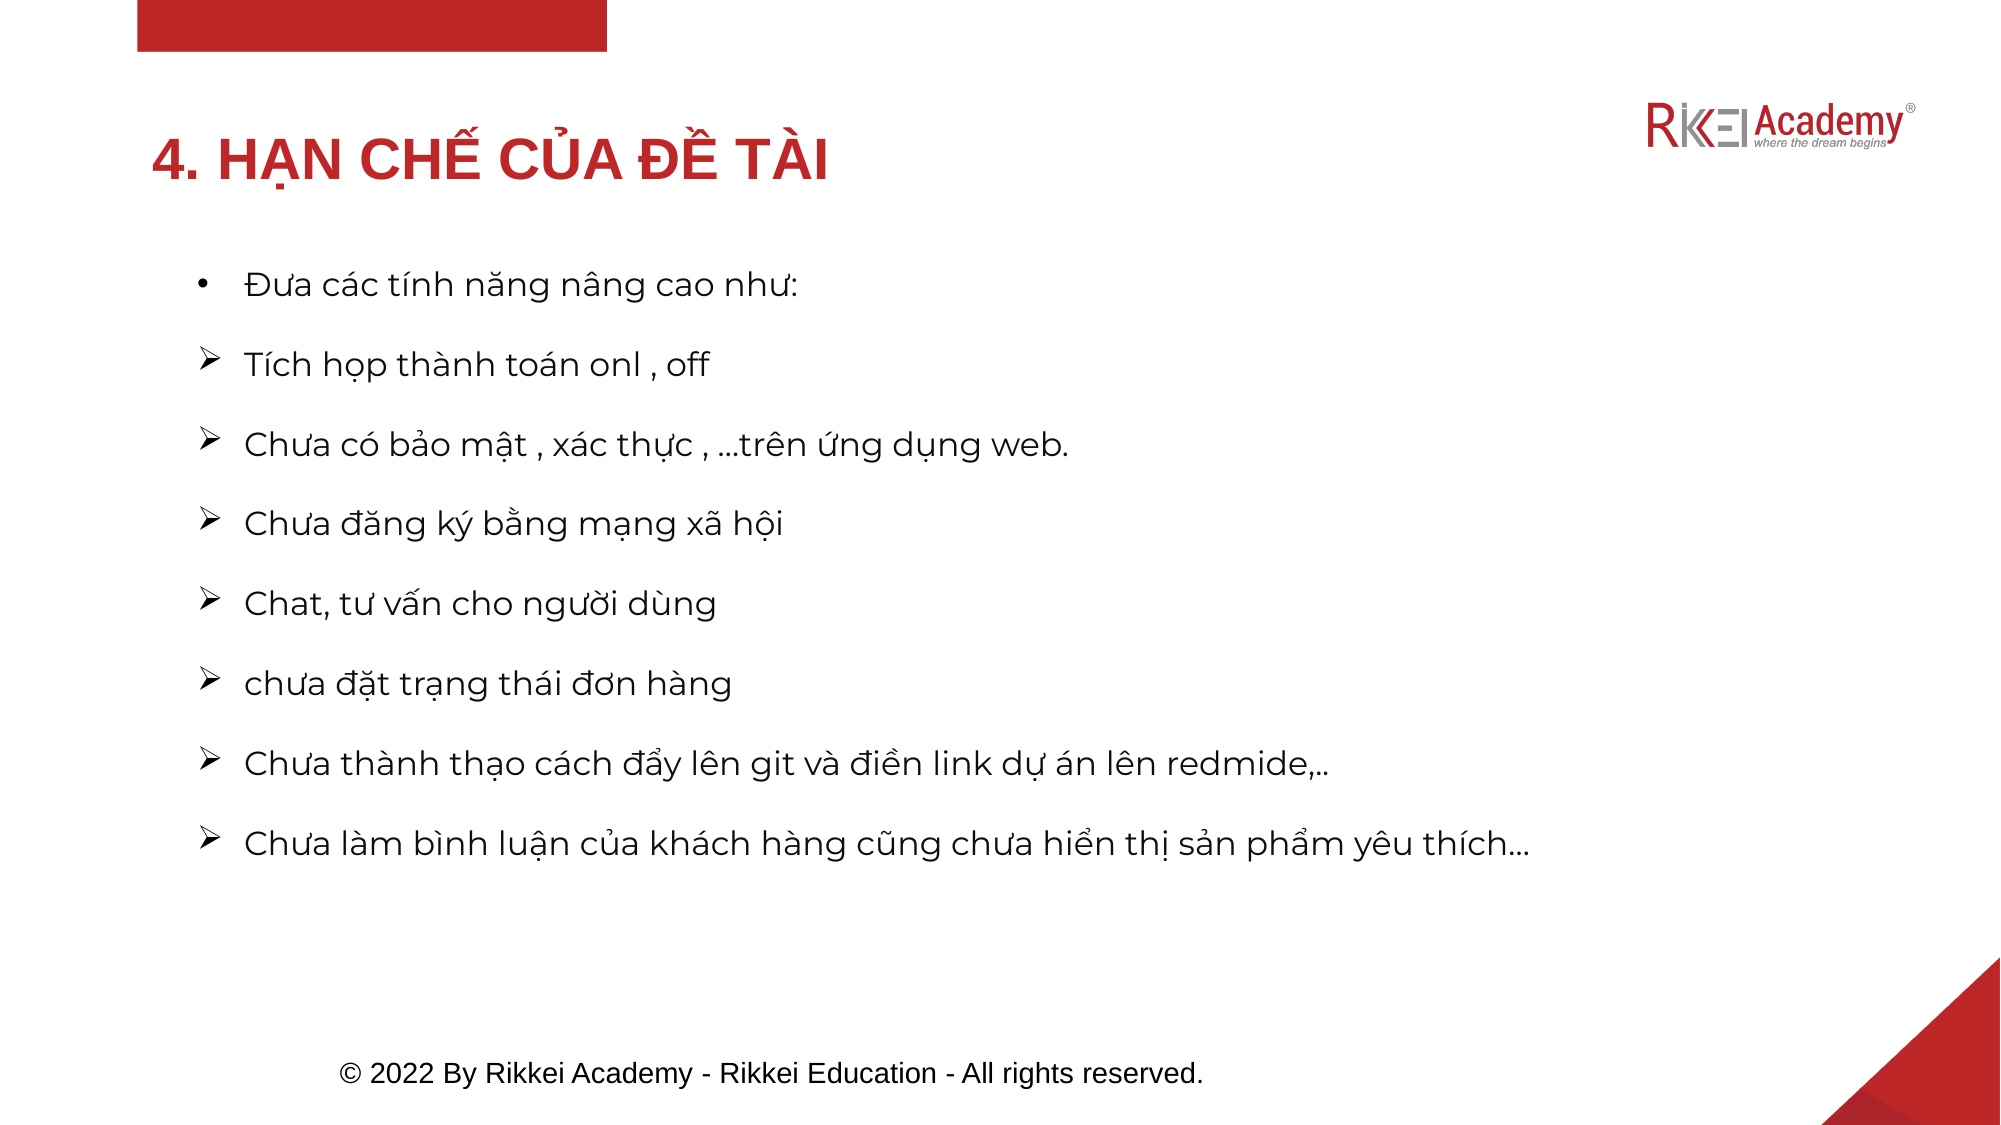

# 4. HẠN CHẾ CỦA ĐỀ TÀI
Đưa các tính năng nâng cao như:
Tích họp thành toán onl , off
Chưa có bảo mật , xác thực , …trên ứng dụng web.
Chưa đăng ký bằng mạng xã hội
Chat, tư vấn cho người dùng
chưa đặt trạng thái đơn hàng
Chưa thành thạo cách đẩy lên git và điền link dự án lên redmide,..
Chưa làm bình luận của khách hàng cũng chưa hiển thị sản phẩm yêu thích…